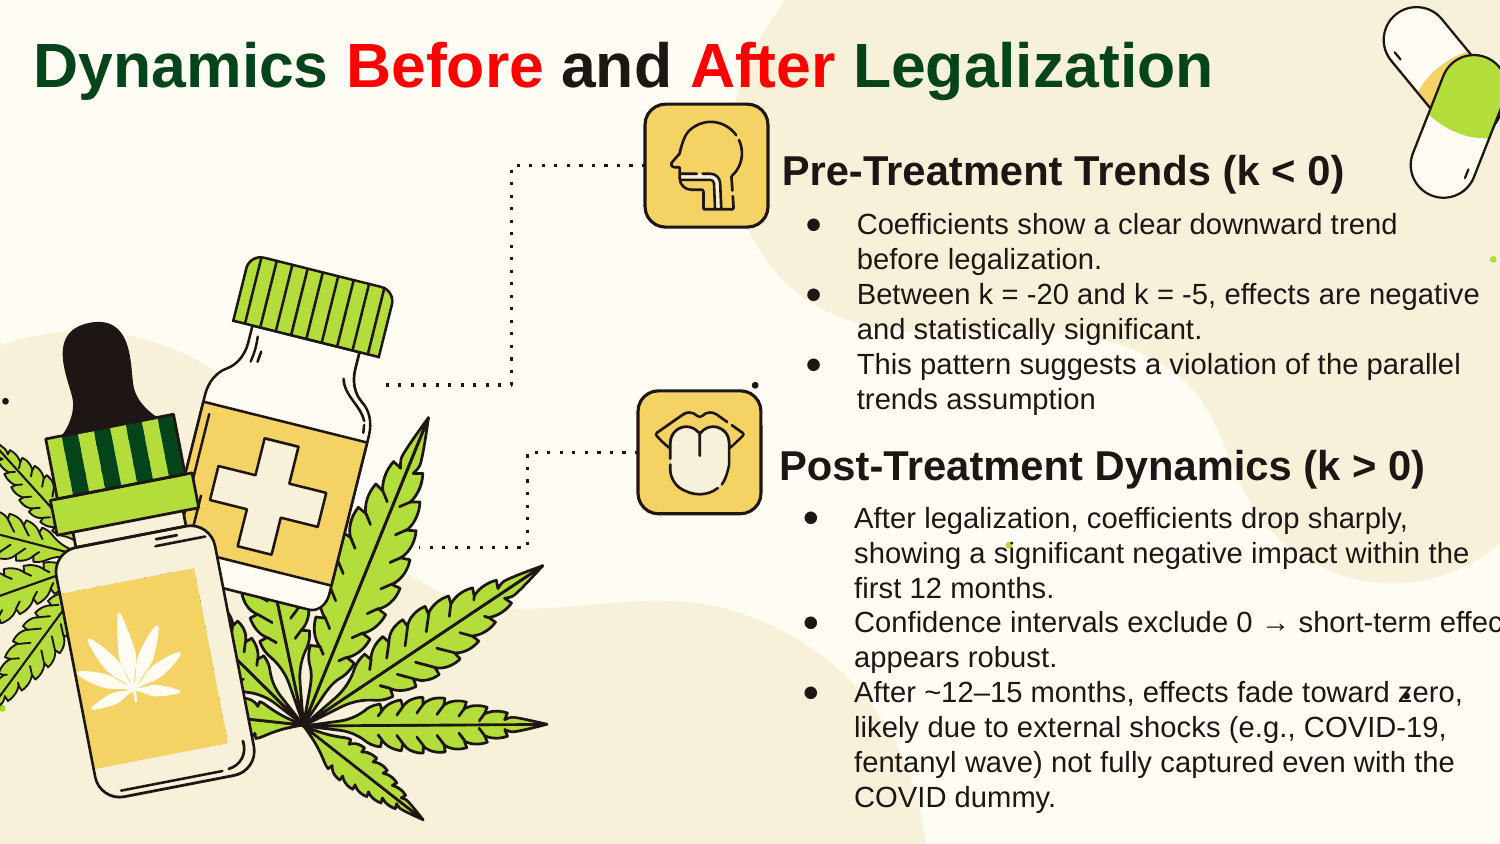

# Dynamics Before and After Legalization

Pre-Treatment Trends (k < 0)
Coefficients show a clear downward trend before legalization.
Between k = -20 and k = -5, effects are negative and statistically significant.
This pattern suggests a violation of the parallel trends assumption

Post-Treatment Dynamics (k > 0)

After legalization, coefficients drop sharply, showing a significant negative impact within the first 12 months.
Confidence intervals exclude 0 → short-term effect appears robust.
After ~12–15 months, effects fade toward zero, likely due to external shocks (e.g., COVID-19, fentanyl wave) not fully captured even with the COVID dummy.